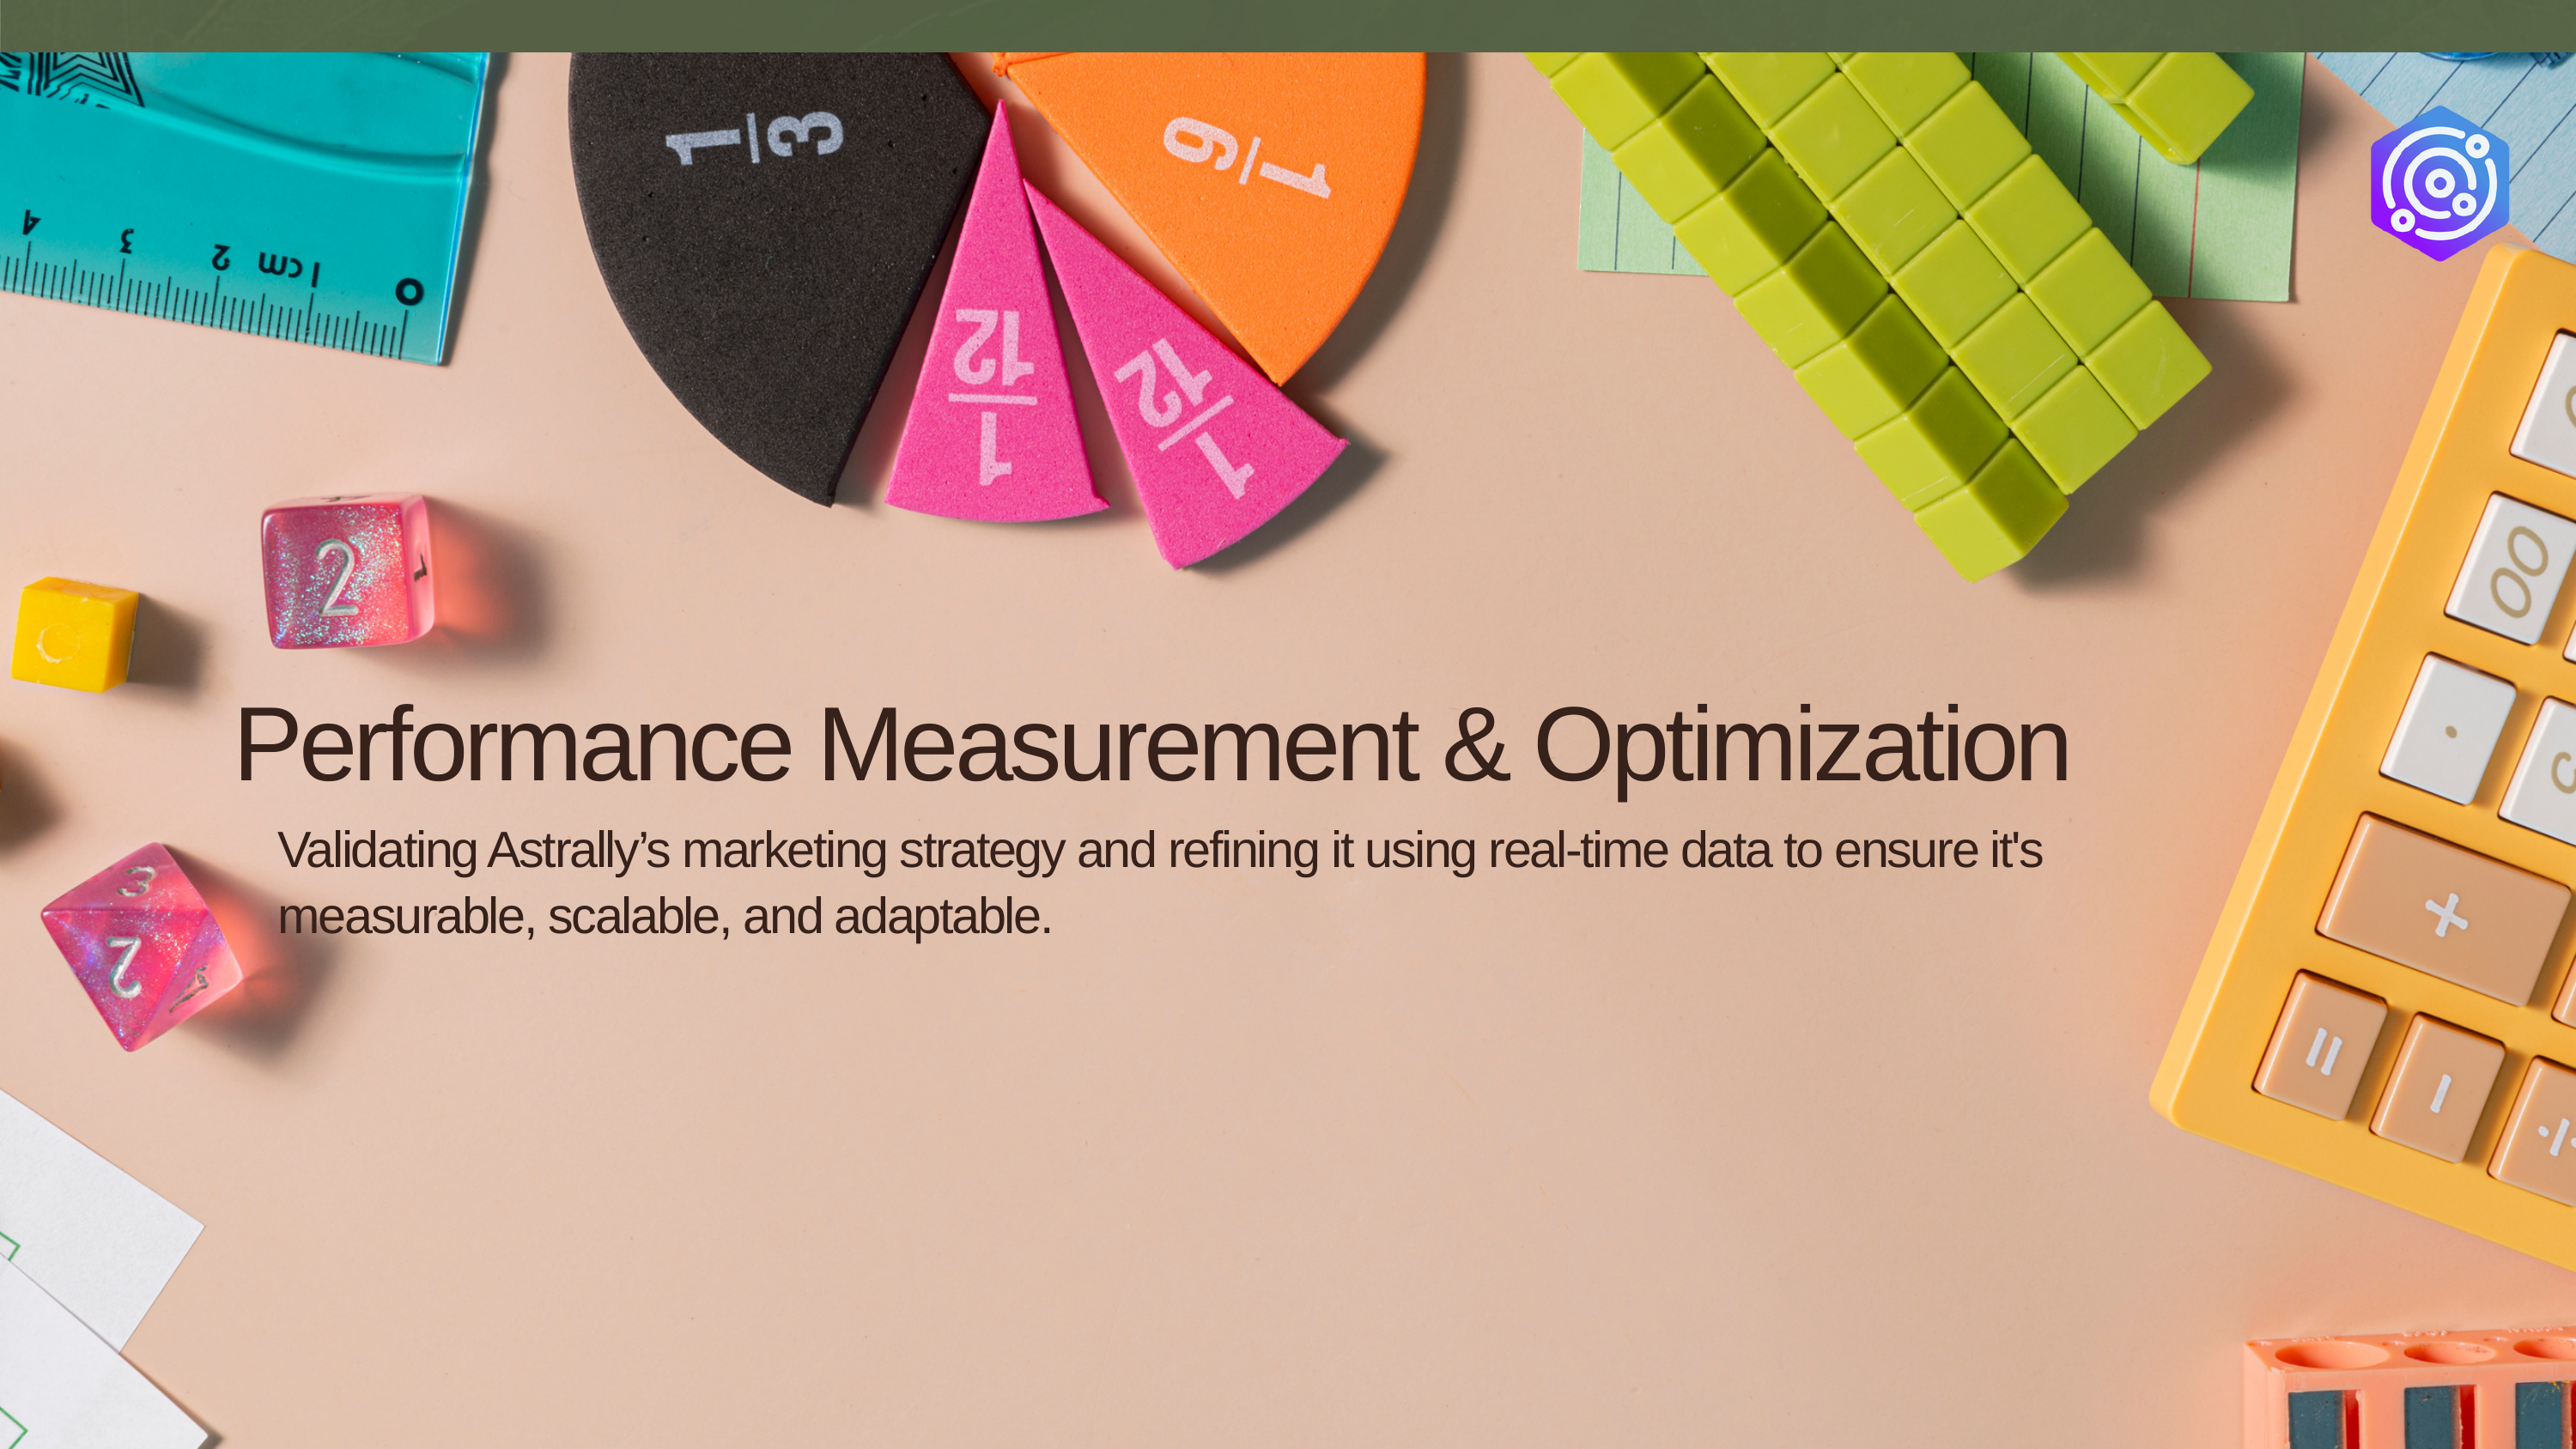

Performance Measurement & Optimization​

Validating Astrally’s marketing strategy and refining it using real-time data to ensure it's measurable, scalable, and adaptable.